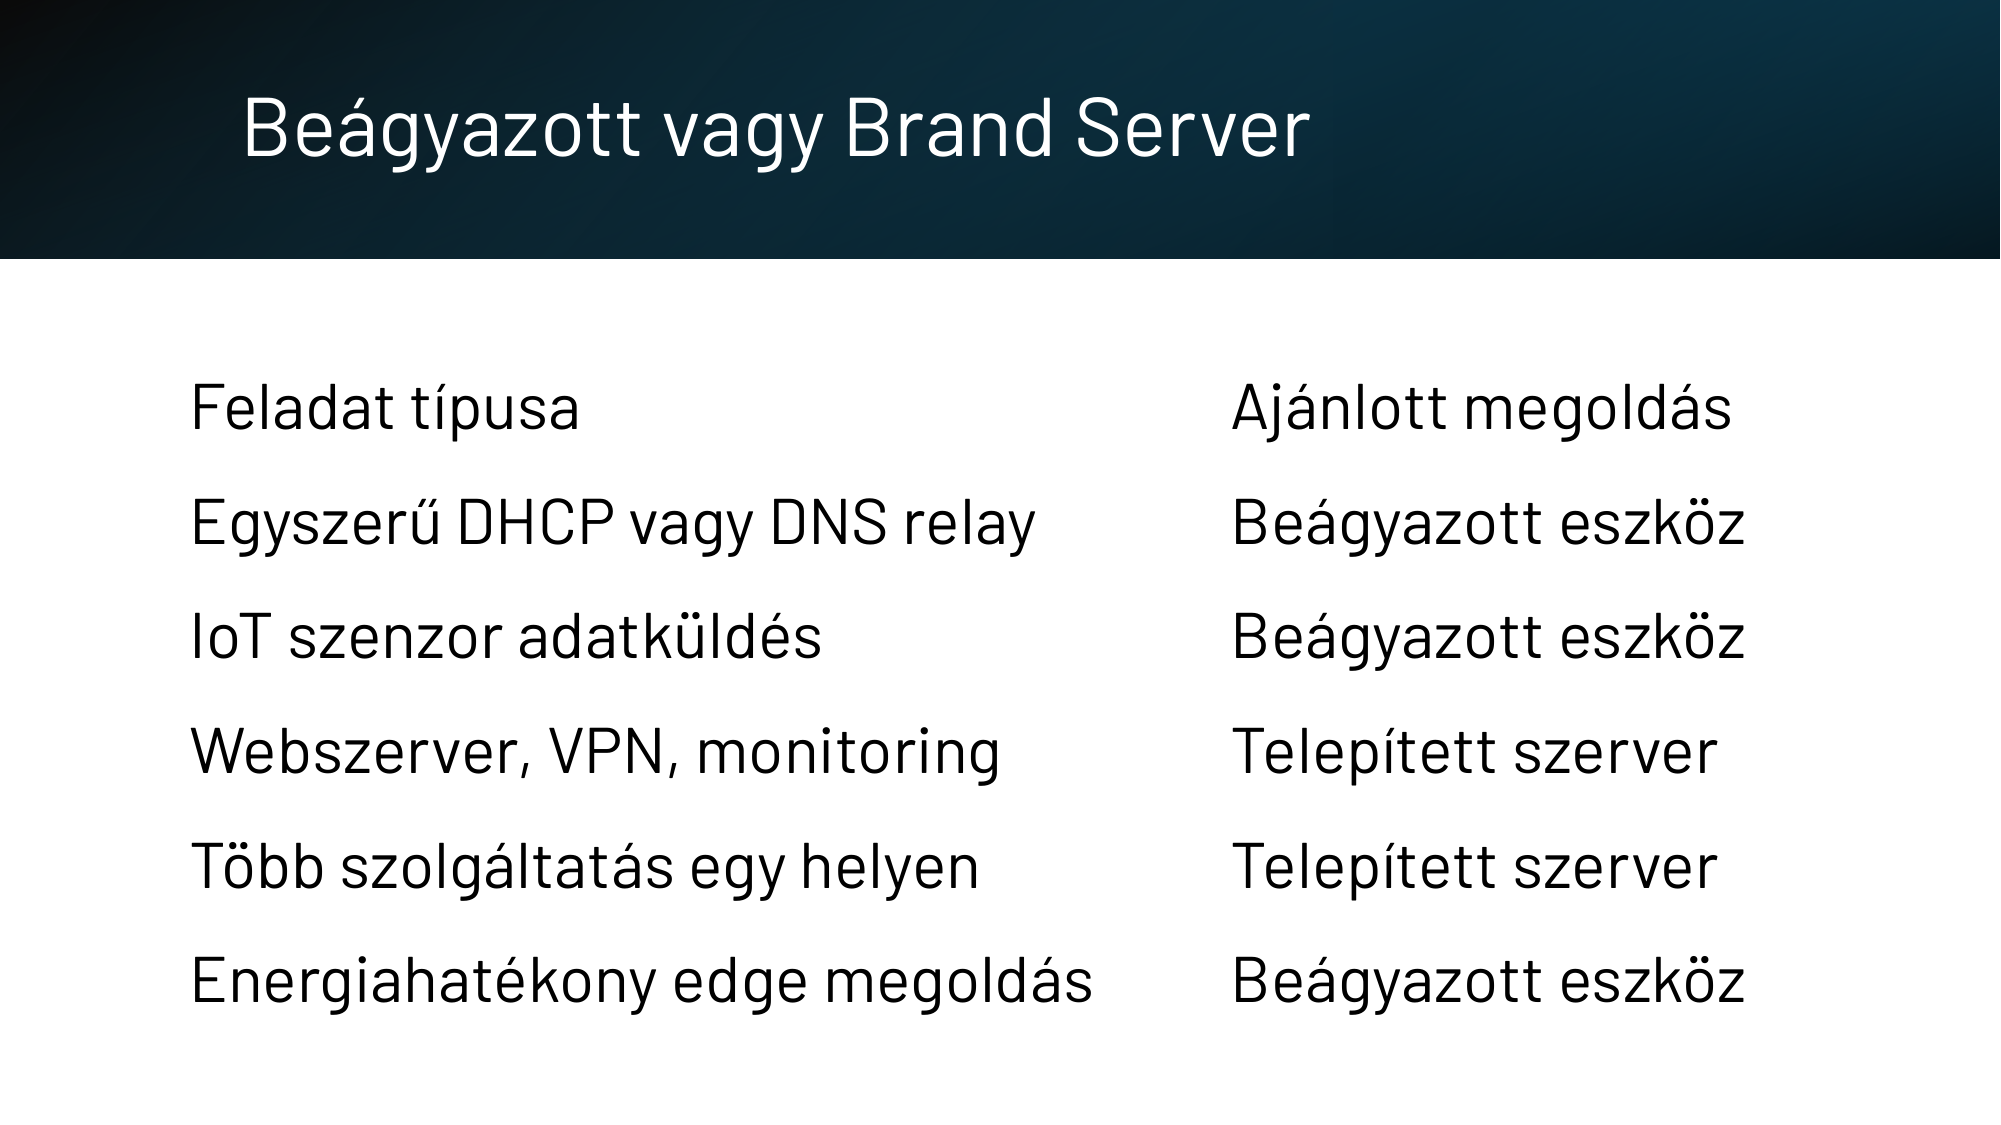

# Beágyazott vagy Brand Server
| Feladat típusa | Ajánlott megoldás |
| --- | --- |
| Egyszerű DHCP vagy DNS relay | Beágyazott eszköz |
| IoT szenzor adatküldés | Beágyazott eszköz |
| Webszerver, VPN, monitoring | Telepített szerver |
| Több szolgáltatás egy helyen | Telepített szerver |
| Energiahatékony edge megoldás | Beágyazott eszköz |